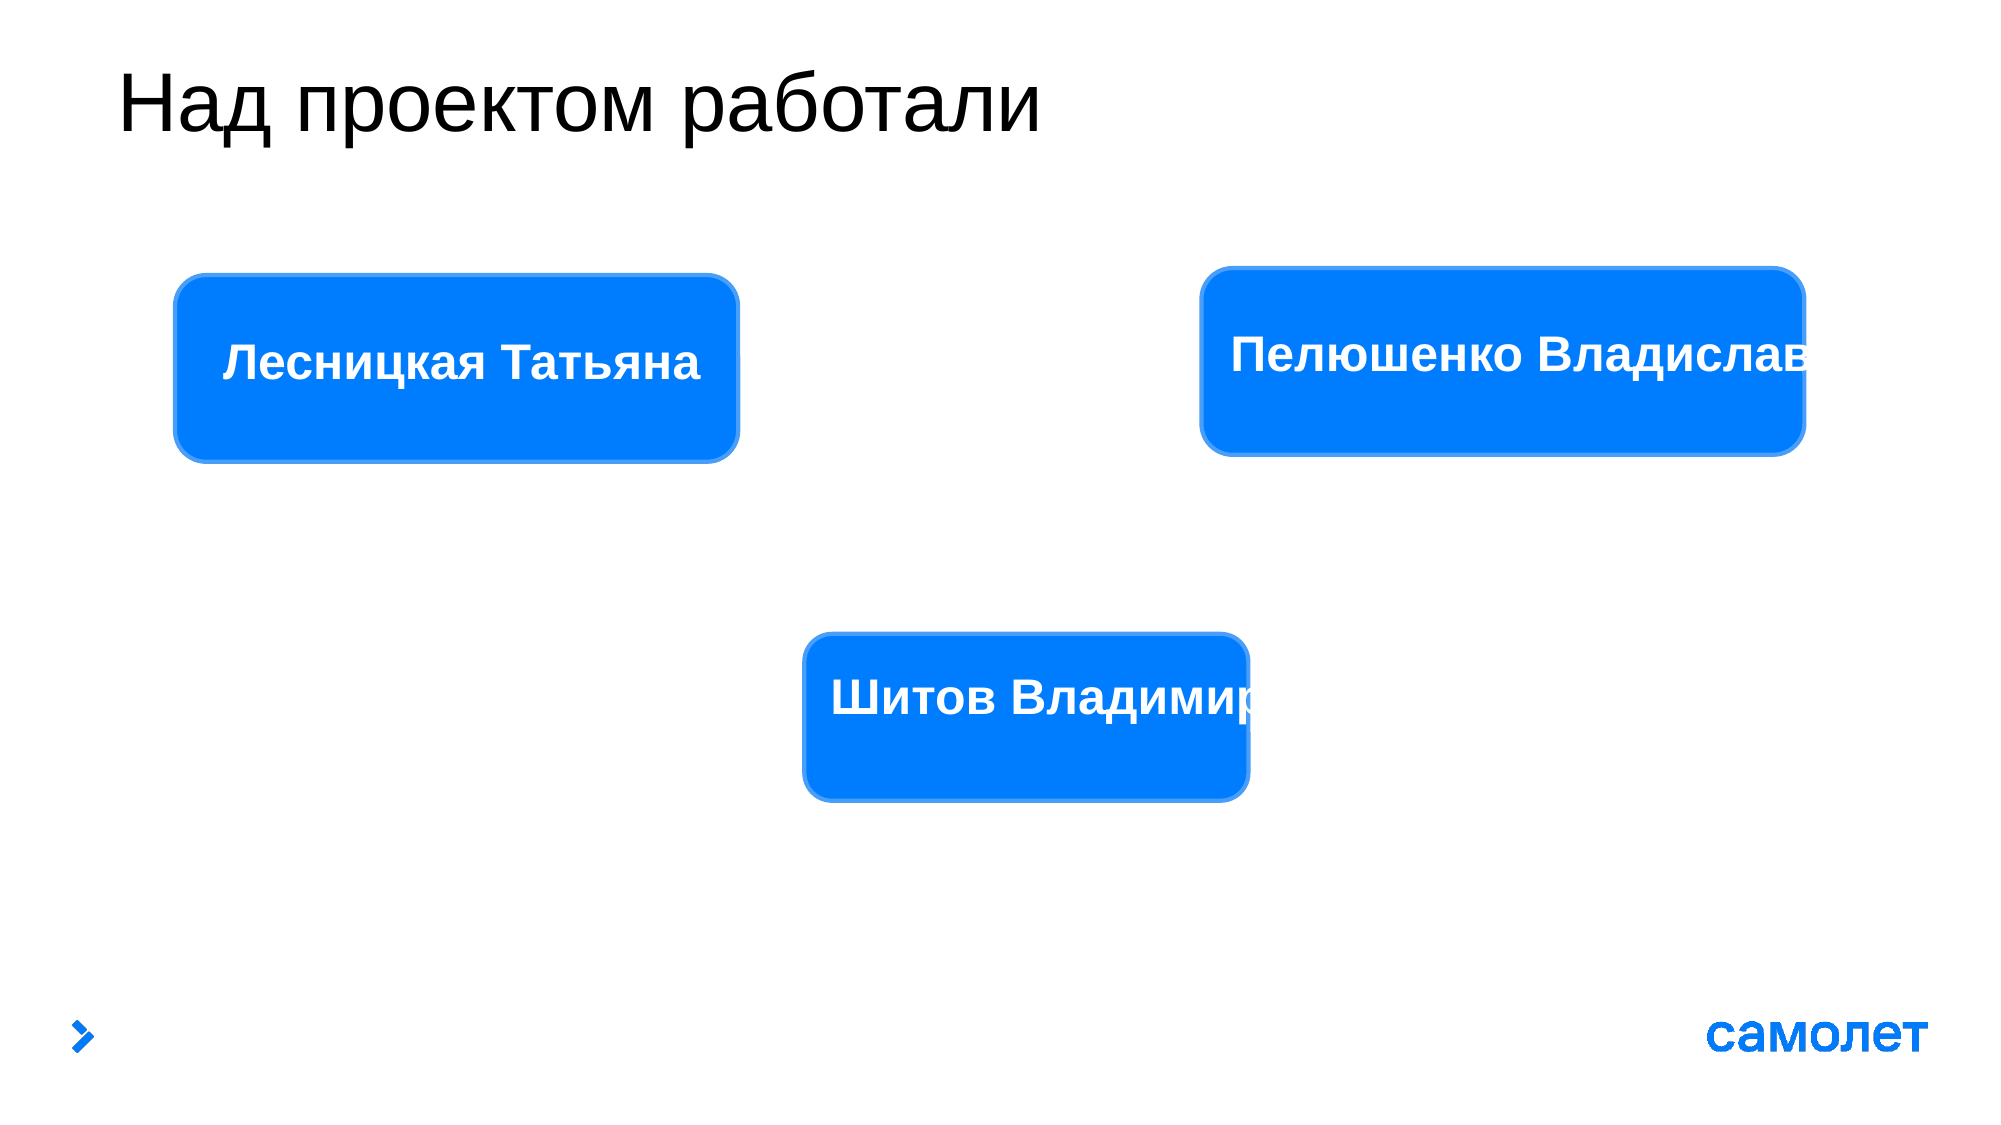

# Над проектом работали

Пелюшенко Владислав
Лесницкая Татьяна

Шитов Владимир